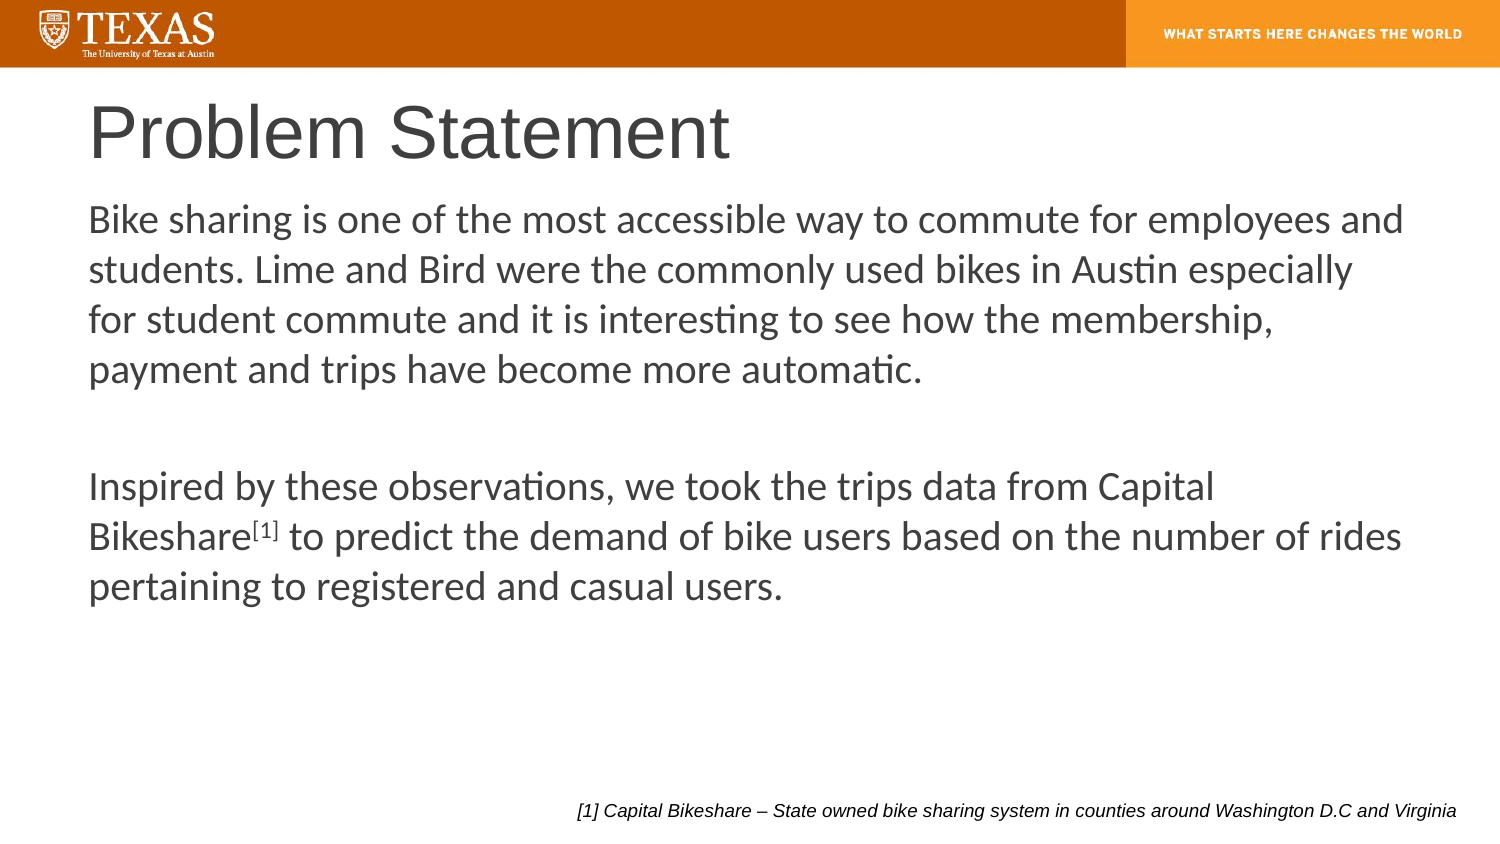

# Problem Statement
Bike sharing is one of the most accessible way to commute for employees and students. Lime and Bird were the commonly used bikes in Austin especially for student commute and it is interesting to see how the membership, payment and trips have become more automatic.

Inspired by these observations, we took the trips data from Capital Bikeshare[1] to predict the demand of bike users based on the number of rides pertaining to registered and casual users.
[1] Capital Bikeshare – State owned bike sharing system in counties around Washington D.C and Virginia